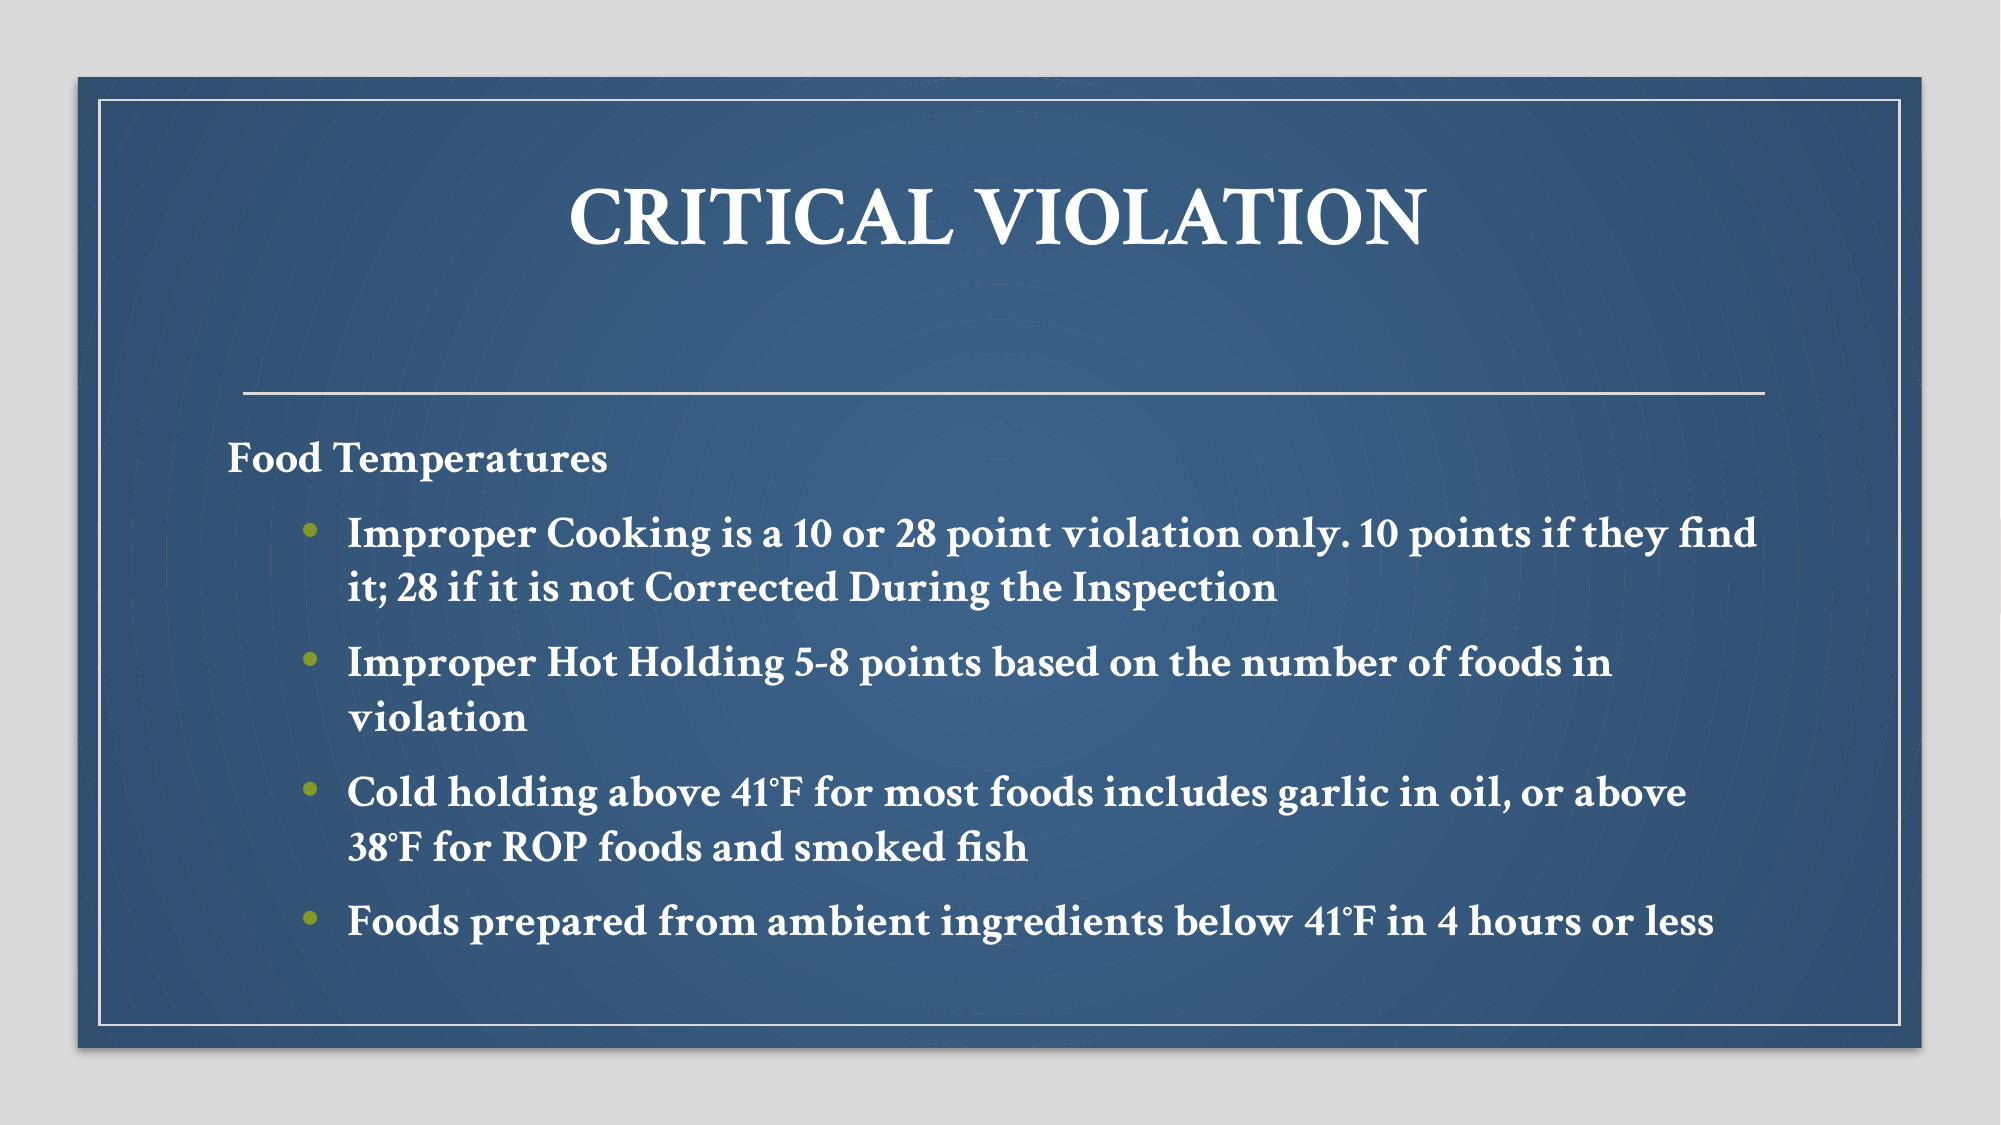

# CRITICAL VIOLATION
Food Temperatures
Improper Cooking is a 10 or 28 point violation only. 10 points if they find it; 28 if it is not Corrected During the Inspection
Improper Hot Holding 5-8 points based on the number of foods in violation
Cold holding above 41°F for most foods includes garlic in oil, or above 38°F for ROP foods and smoked fish
Foods prepared from ambient ingredients below 41°F in 4 hours or less